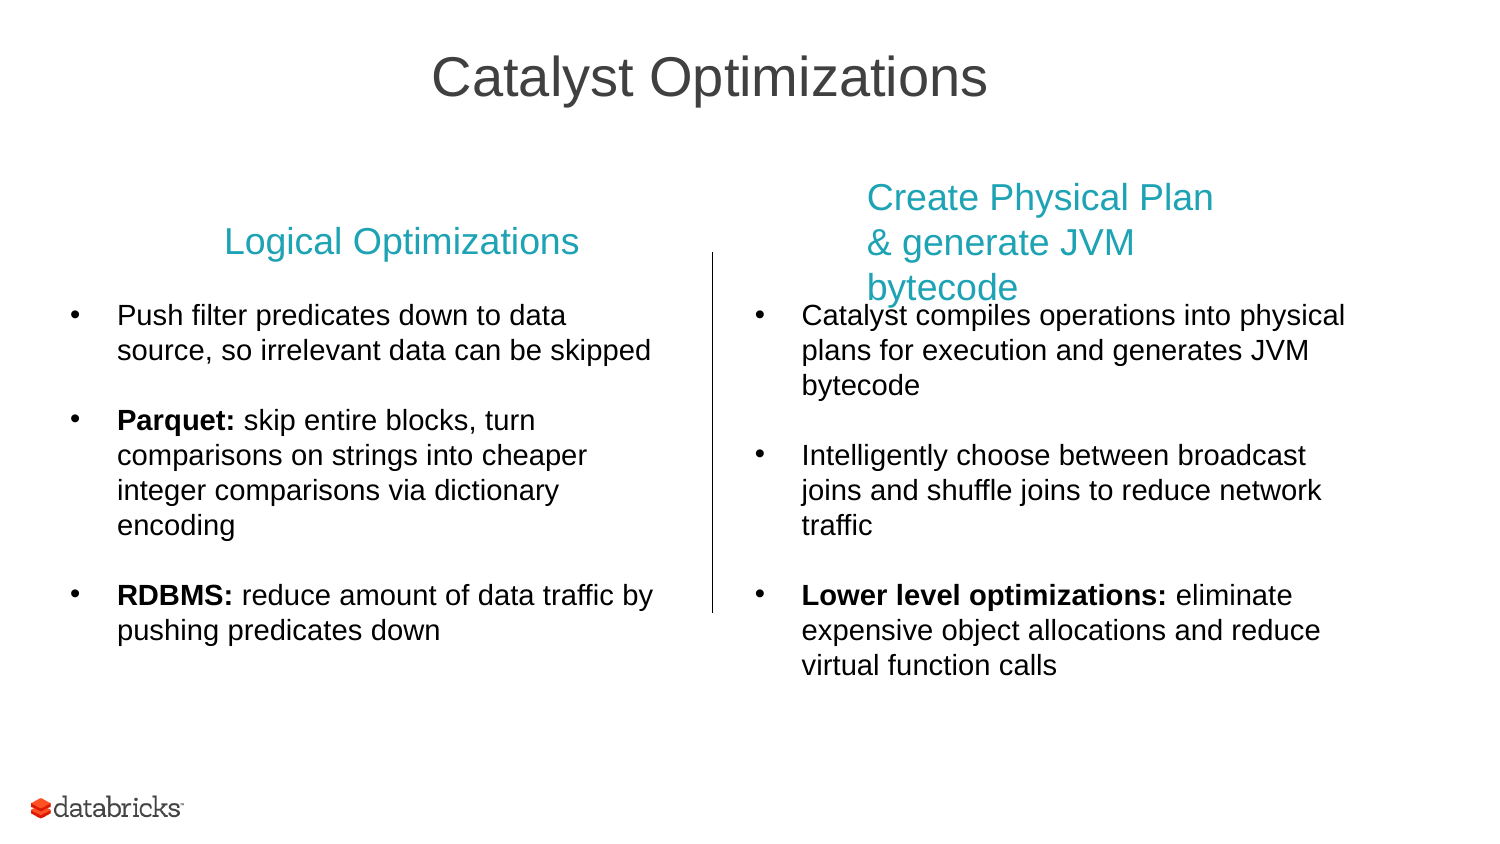

Catalyst Optimizations
Create Physical Plan & generate JVM bytecode
Logical Optimizations
Push filter predicates down to data source, so irrelevant data can be skipped

Parquet: skip entire blocks, turn comparisons on strings into cheaper integer comparisons via dictionary encoding

RDBMS: reduce amount of data traffic by pushing predicates down

Catalyst compiles operations into physical plans for execution and generates JVM bytecode

Intelligently choose between broadcast joins and shuffle joins to reduce network traffic

Lower level optimizations: eliminate expensive object allocations and reduce virtual function calls